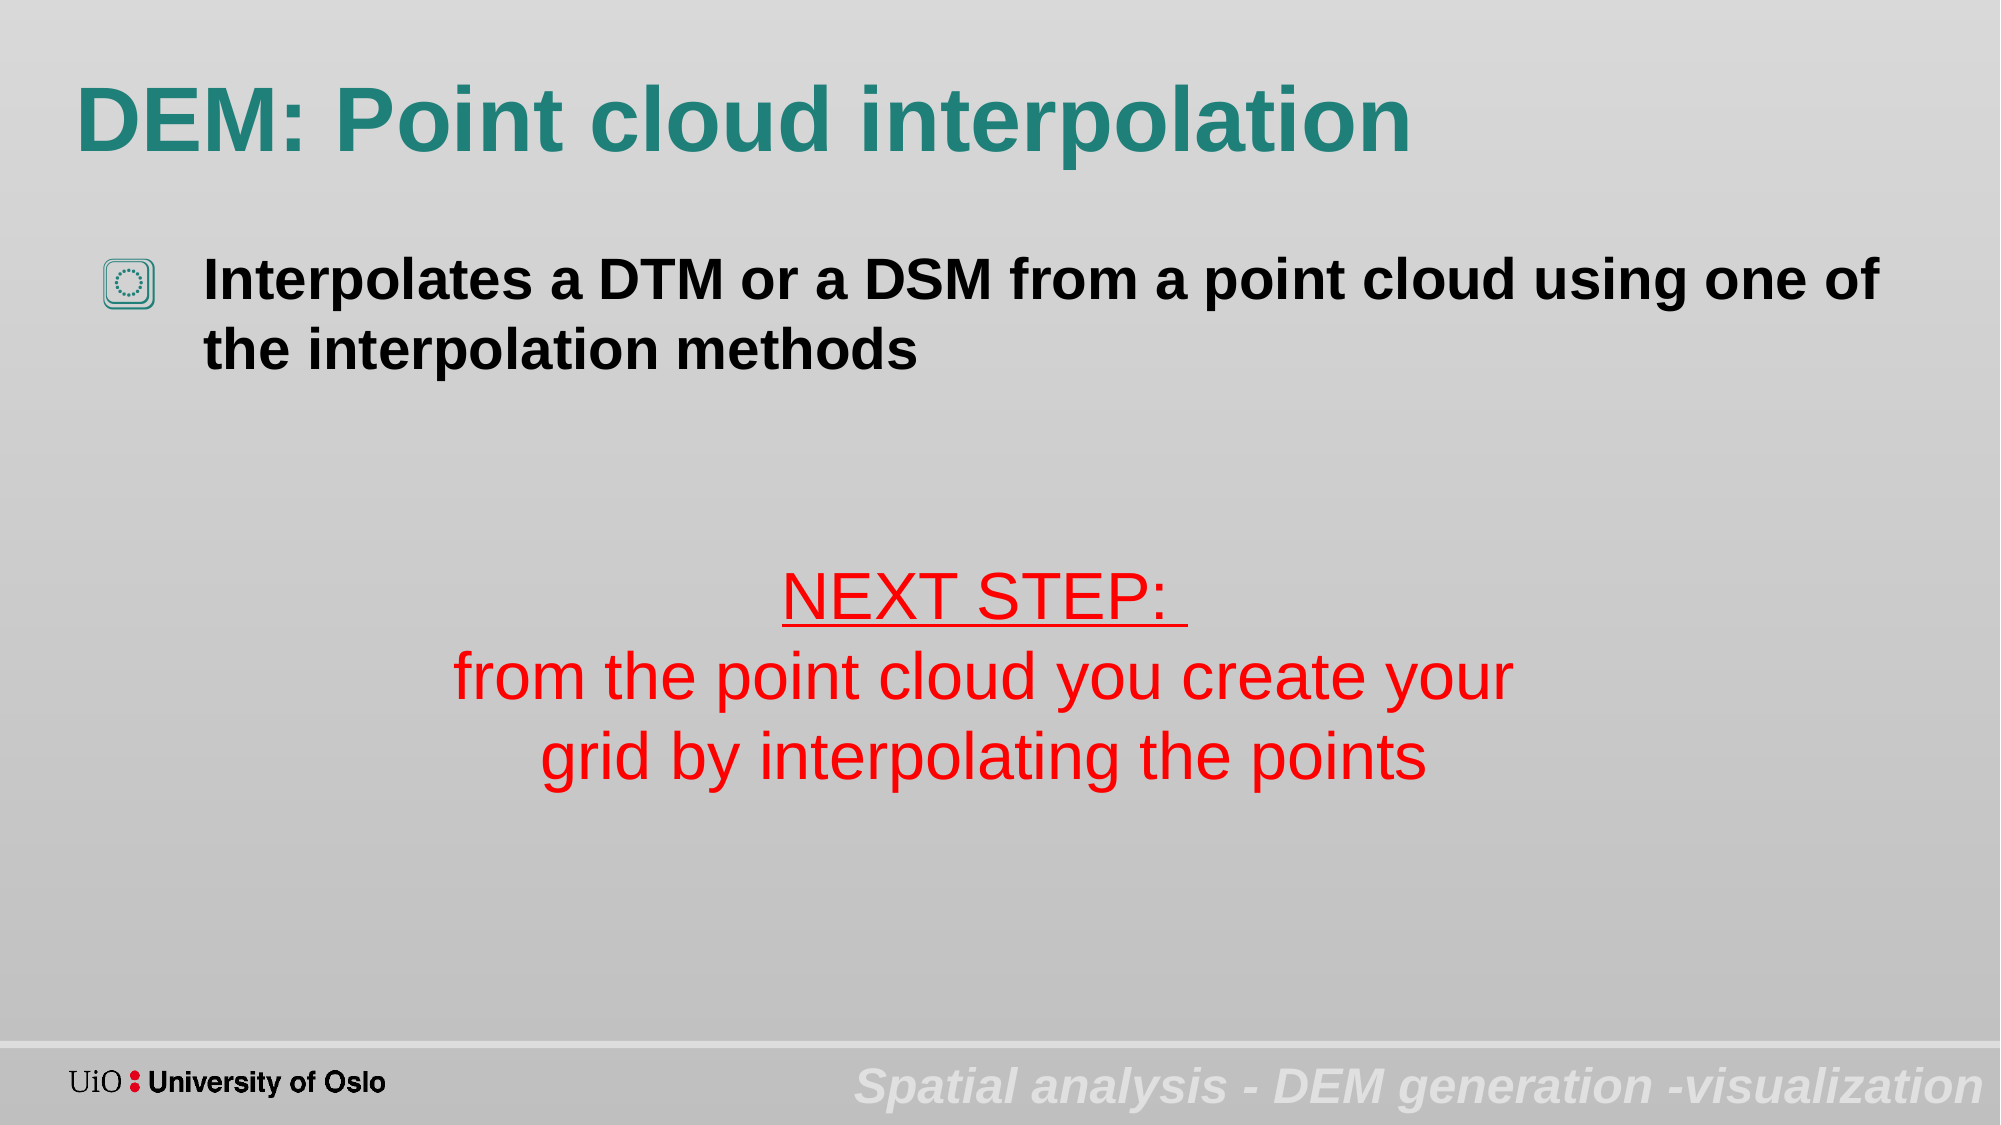

DEM: Point cloud interpolation
Interpolates a DTM or a DSM from a point cloud using one of the interpolation methods

NEXT STEP:
from the point cloud you create your grid by interpolating the points